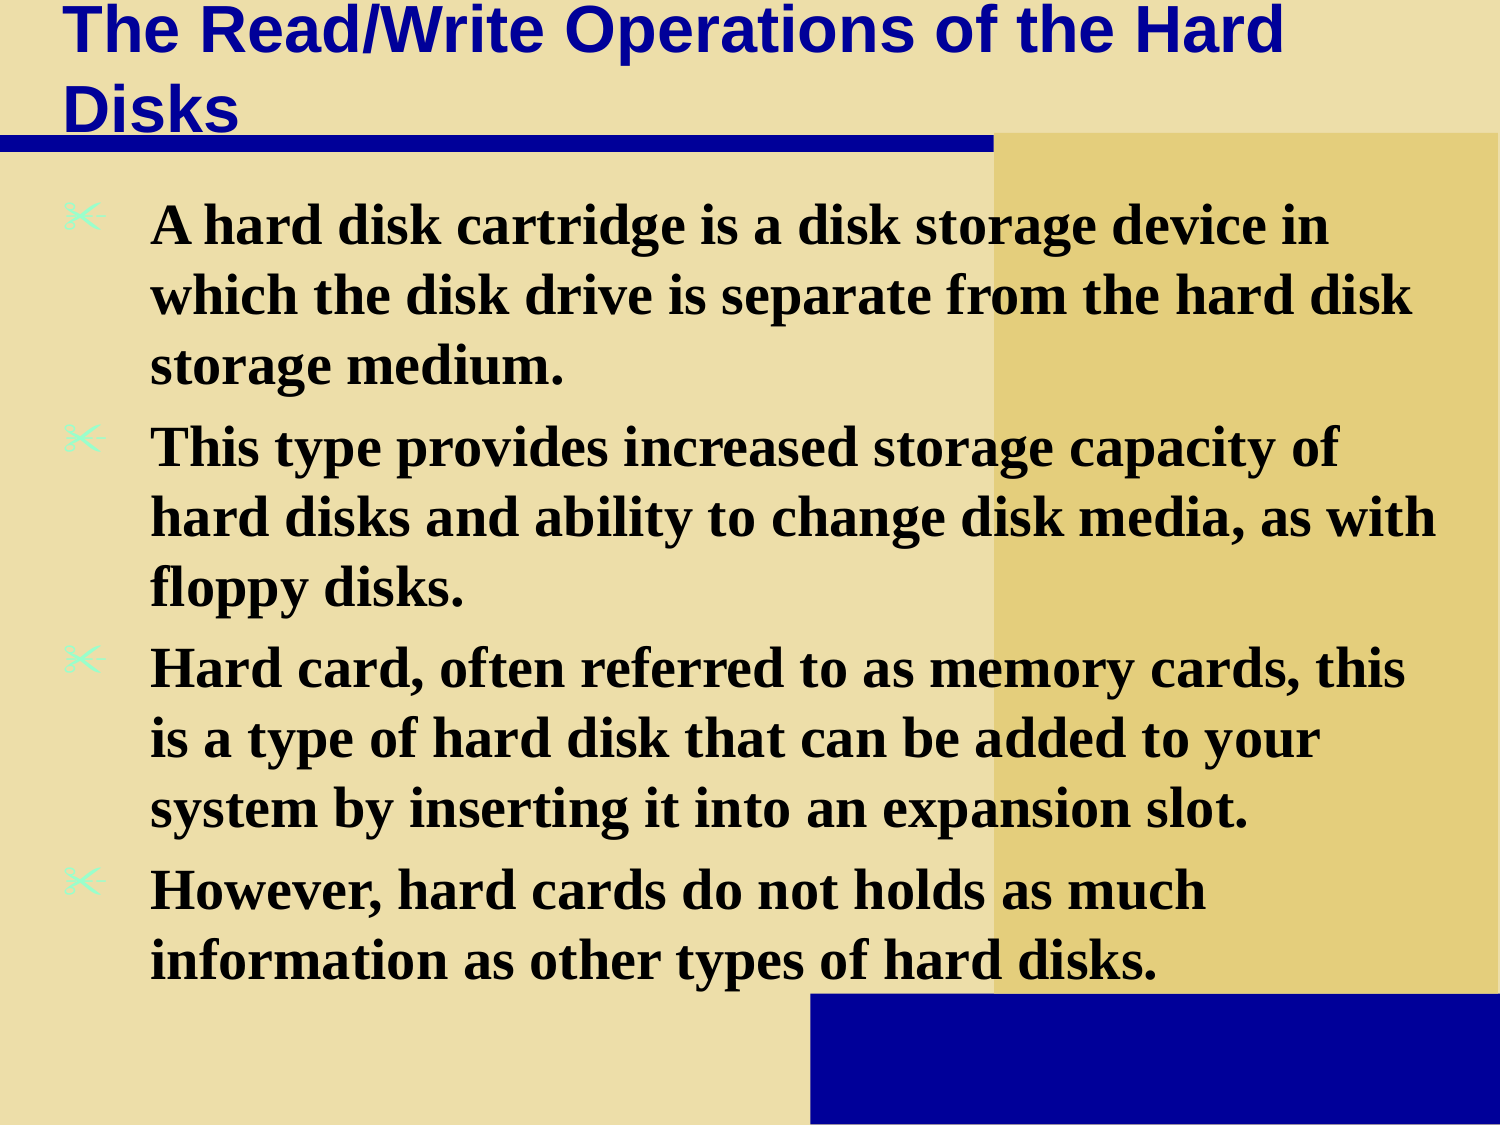

# The Read/Write Operations of the Hard Disks
A hard disk cartridge is a disk storage device in which the disk drive is separate from the hard disk storage medium.
This type provides increased storage capacity of hard disks and ability to change disk media, as with floppy disks.
Hard card, often referred to as memory cards, this is a type of hard disk that can be added to your system by inserting it into an expansion slot.
However, hard cards do not holds as much information as other types of hard disks.